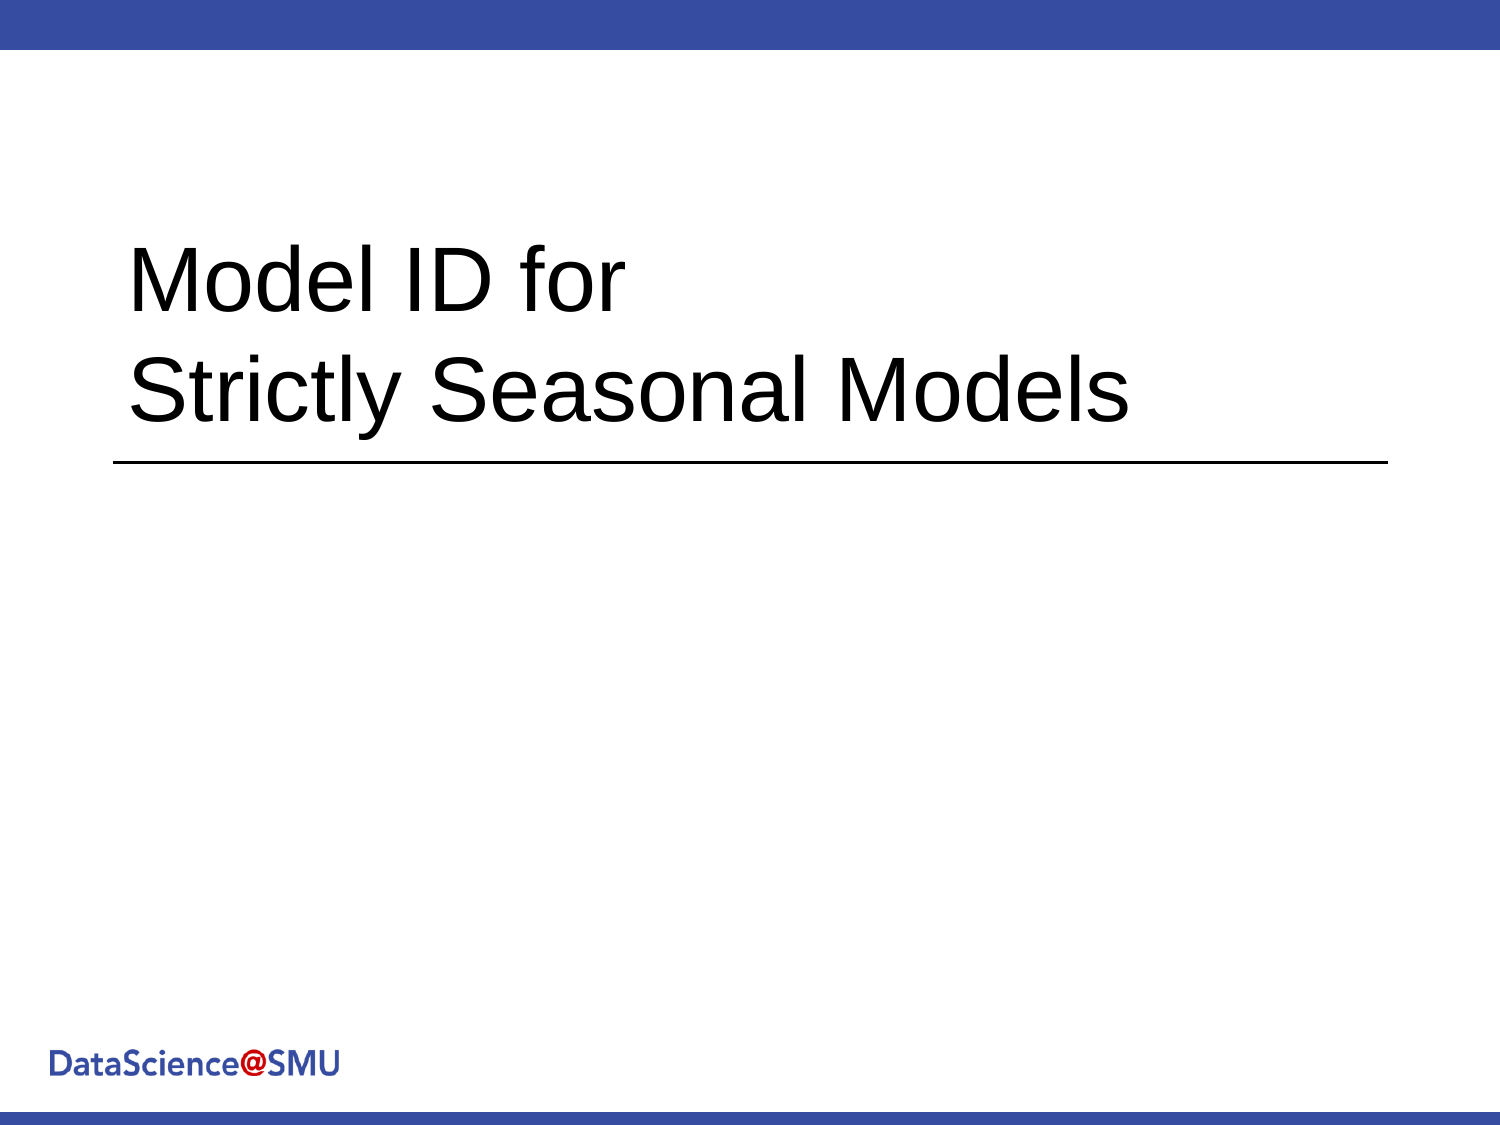

# Model ID for Strictly Seasonal Models